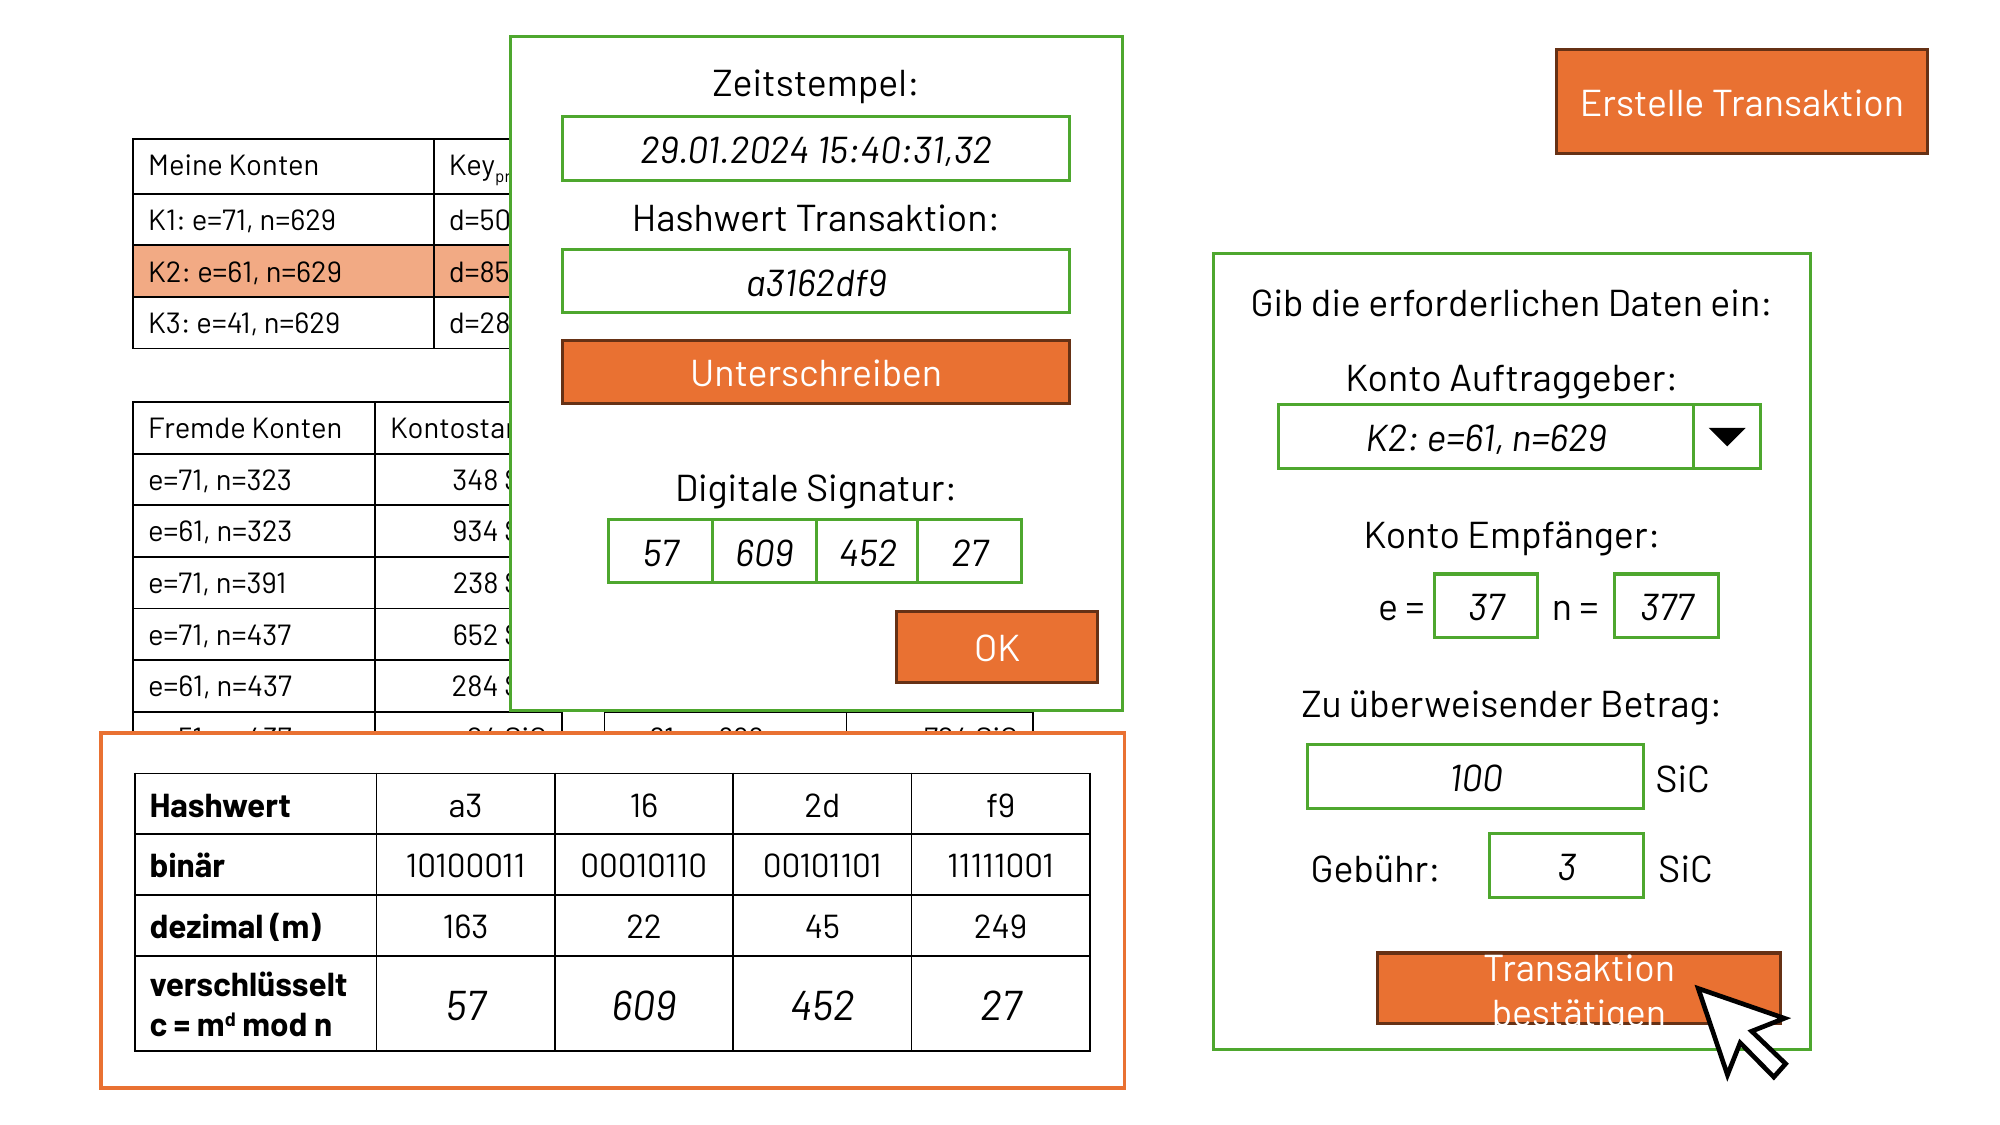

Zeitstempel:

Hashwert Transaktion:

Digitale Signatur:

Erstelle Transaktion
29.01.2024 15:40:31,32
| Meine Konten | Keypriv | Kontostand |
| --- | --- | --- |
| K1: e=71, n=629 | d=503 | 123 SiC |
| K2: e=61, n=629 | d=85 | 539 SiC |
| K3: e=41, n=629 | d=281 | 928 SiC |
a3162df9
Gib die erforderlichen Daten ein:

Konto Auftraggeber:

Konto Empfänger:

                    e =                 n =

Zu überweisender Betrag:

                                                         SiC

           Gebühr:                             SiC

Unterschreiben
| Fremde Konten | Kontostand |
| --- | --- |
| e=71, n=323 | 348 SiC |
| e=61, n=323 | 934 SiC |
| e=71, n=391 | 238 SiC |
| e=71, n=437 | 652 SiC |
| e=61, n=437 | 284 SiC |
| e=51, n=437 | 24 SiC |
| e=71, n=299 | 113 SiC |
| e=61, n=299 | 887 SiC |
| Fremde Konten | Kontostand |
| --- | --- |
| e=71, n=493 | 827 SiC |
| e=61, n=377 | 324 SiC |
| e=31, n=377 | 77 SiC |
| e=37, n=377 | 469 SiC |
| e=61, n=403 | 984 SiC |
| e=61, n=899 | 724 SiC |
| e=71, n=713 | 143 SiC |
| e=61, n=713 | 12 SiC |
K2: e=61, n=629

27
452
609
57
37
377
OK

100
| Hashwert | a3 | 16 | 2d | f9 |
| --- | --- | --- | --- | --- |
| binär | 10100011 | 00010110 | 00101101 | 11111001 |
| dezimal (m) | 163 | 22 | 45 | 249 |
| verschlüsselt c = md mod n | 57 | 609 | 452 | 27 |
3
Transaktion bestätigen